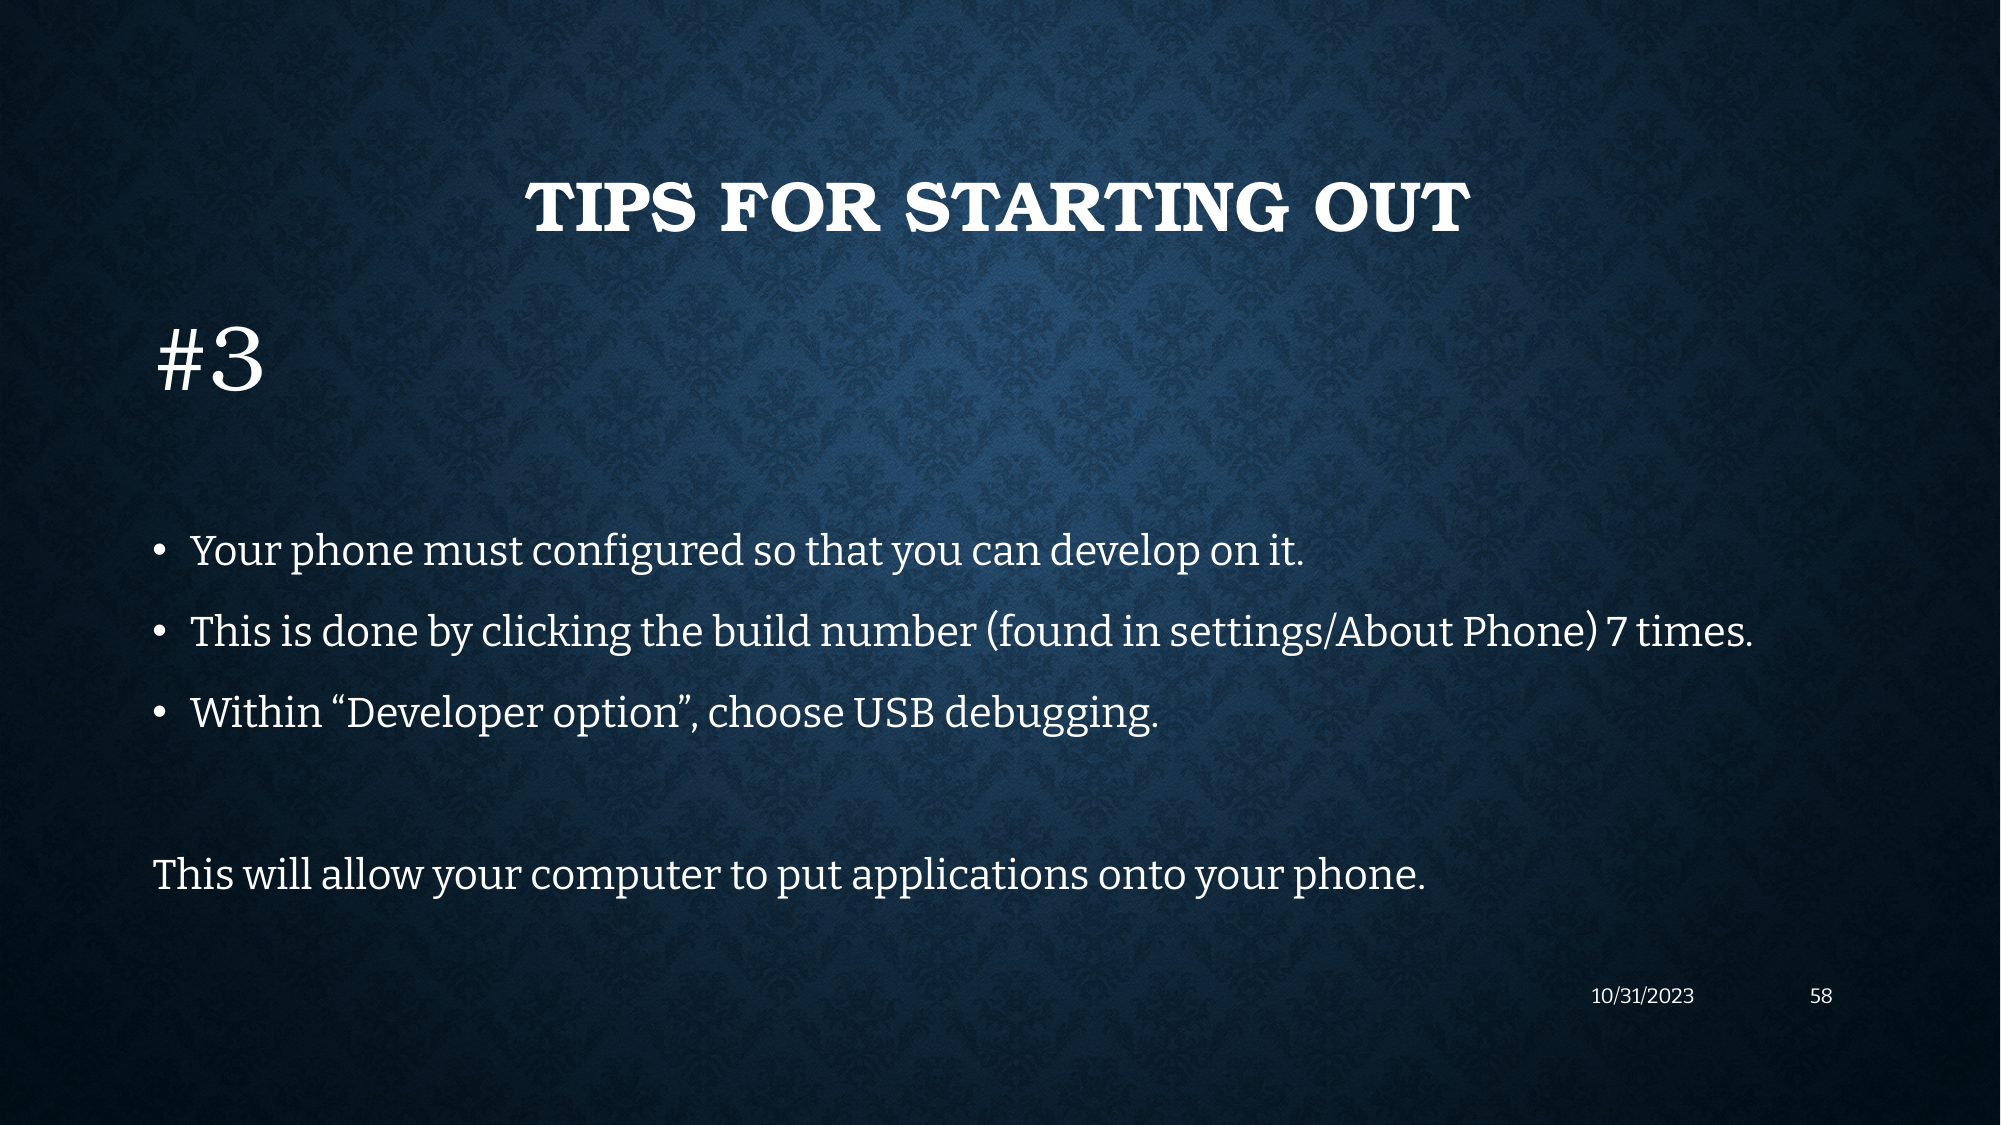

# Tips for Starting Out
#3
Your phone must configured so that you can develop on it.
This is done by clicking the build number (found in settings/About Phone) 7 times.
Within “Developer option”, choose USB debugging.

This will allow your computer to put applications onto your phone.
10/31/2023
58